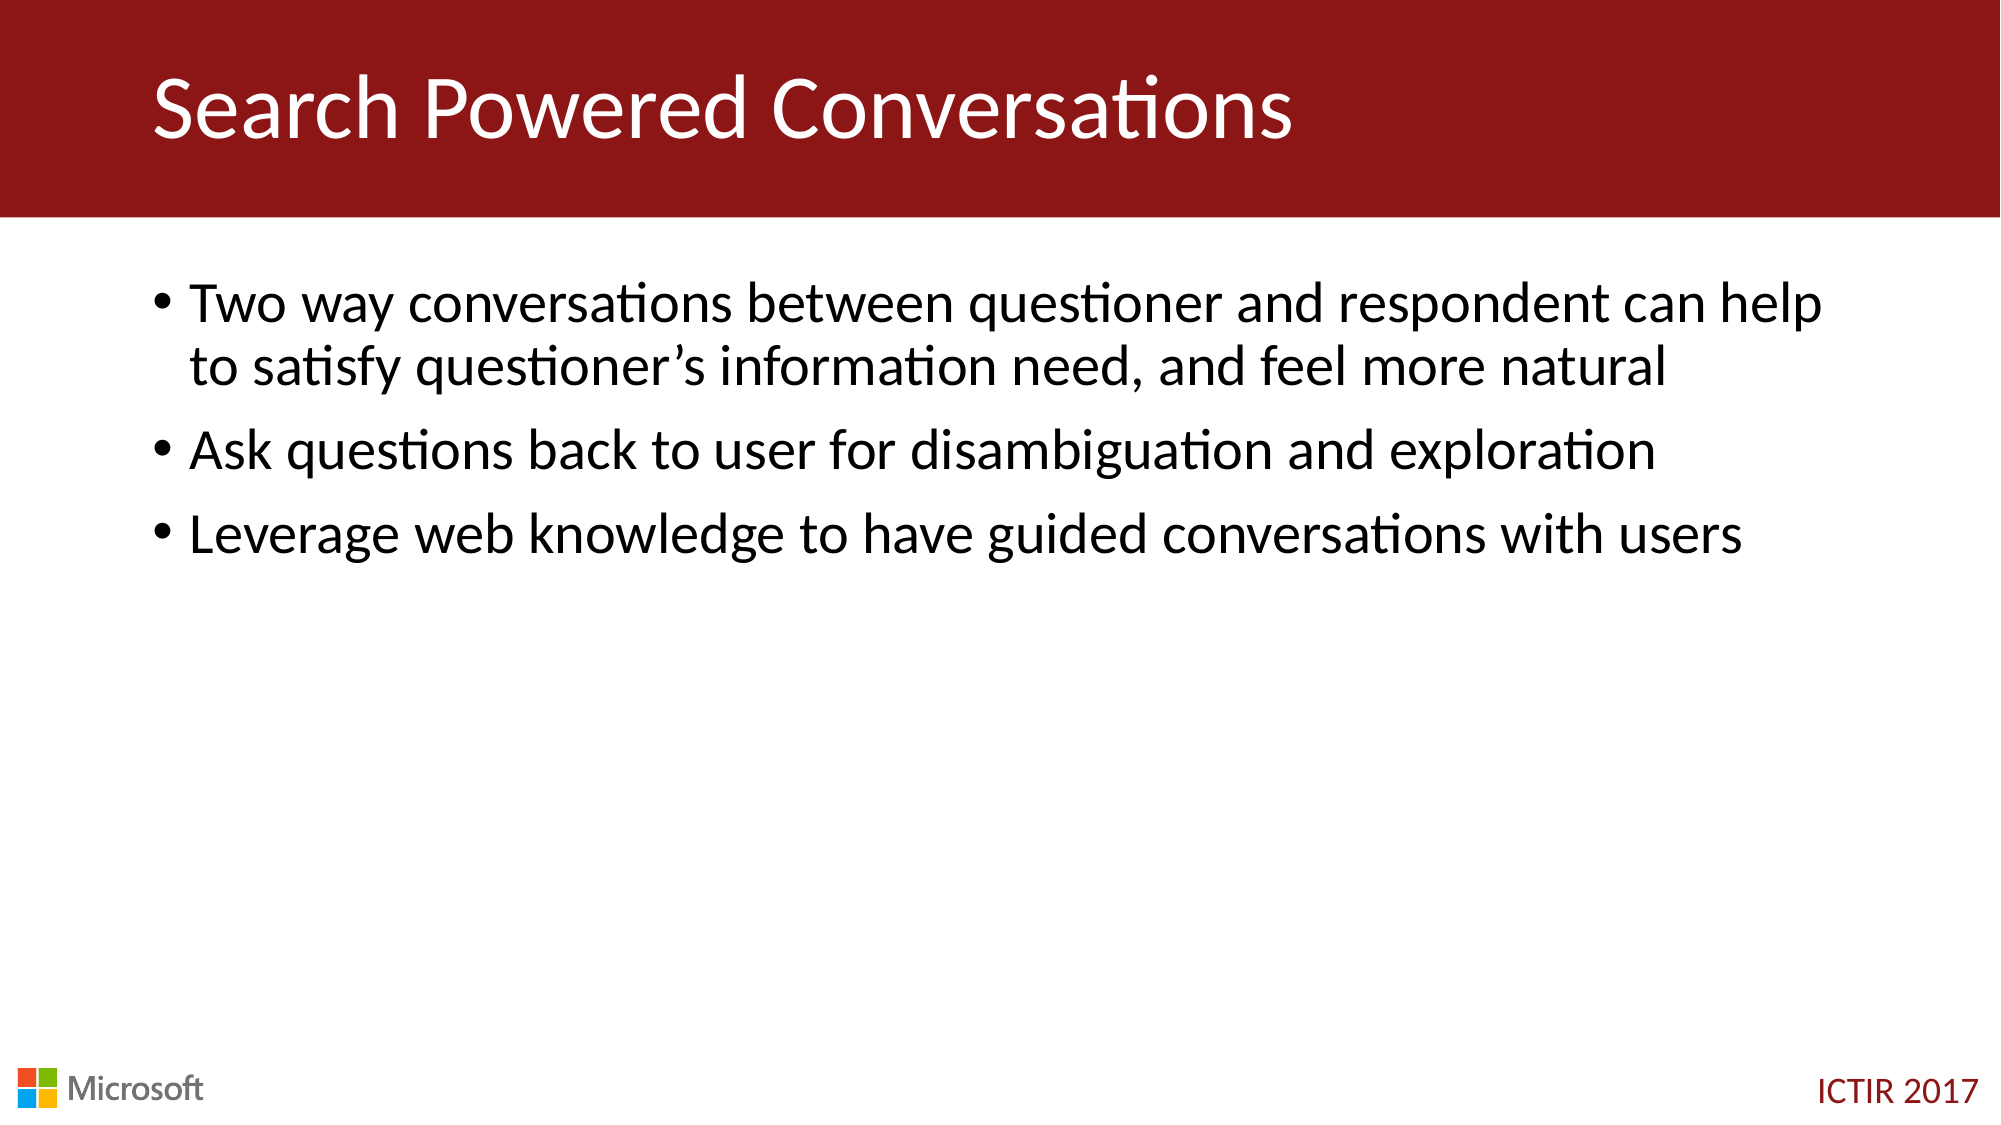

# Search Powered Conversations
Two way conversations between questioner and respondent can help to satisfy questioner’s information need, and feel more natural
Ask questions back to user for disambiguation and exploration
Leverage web knowledge to have guided conversations with users